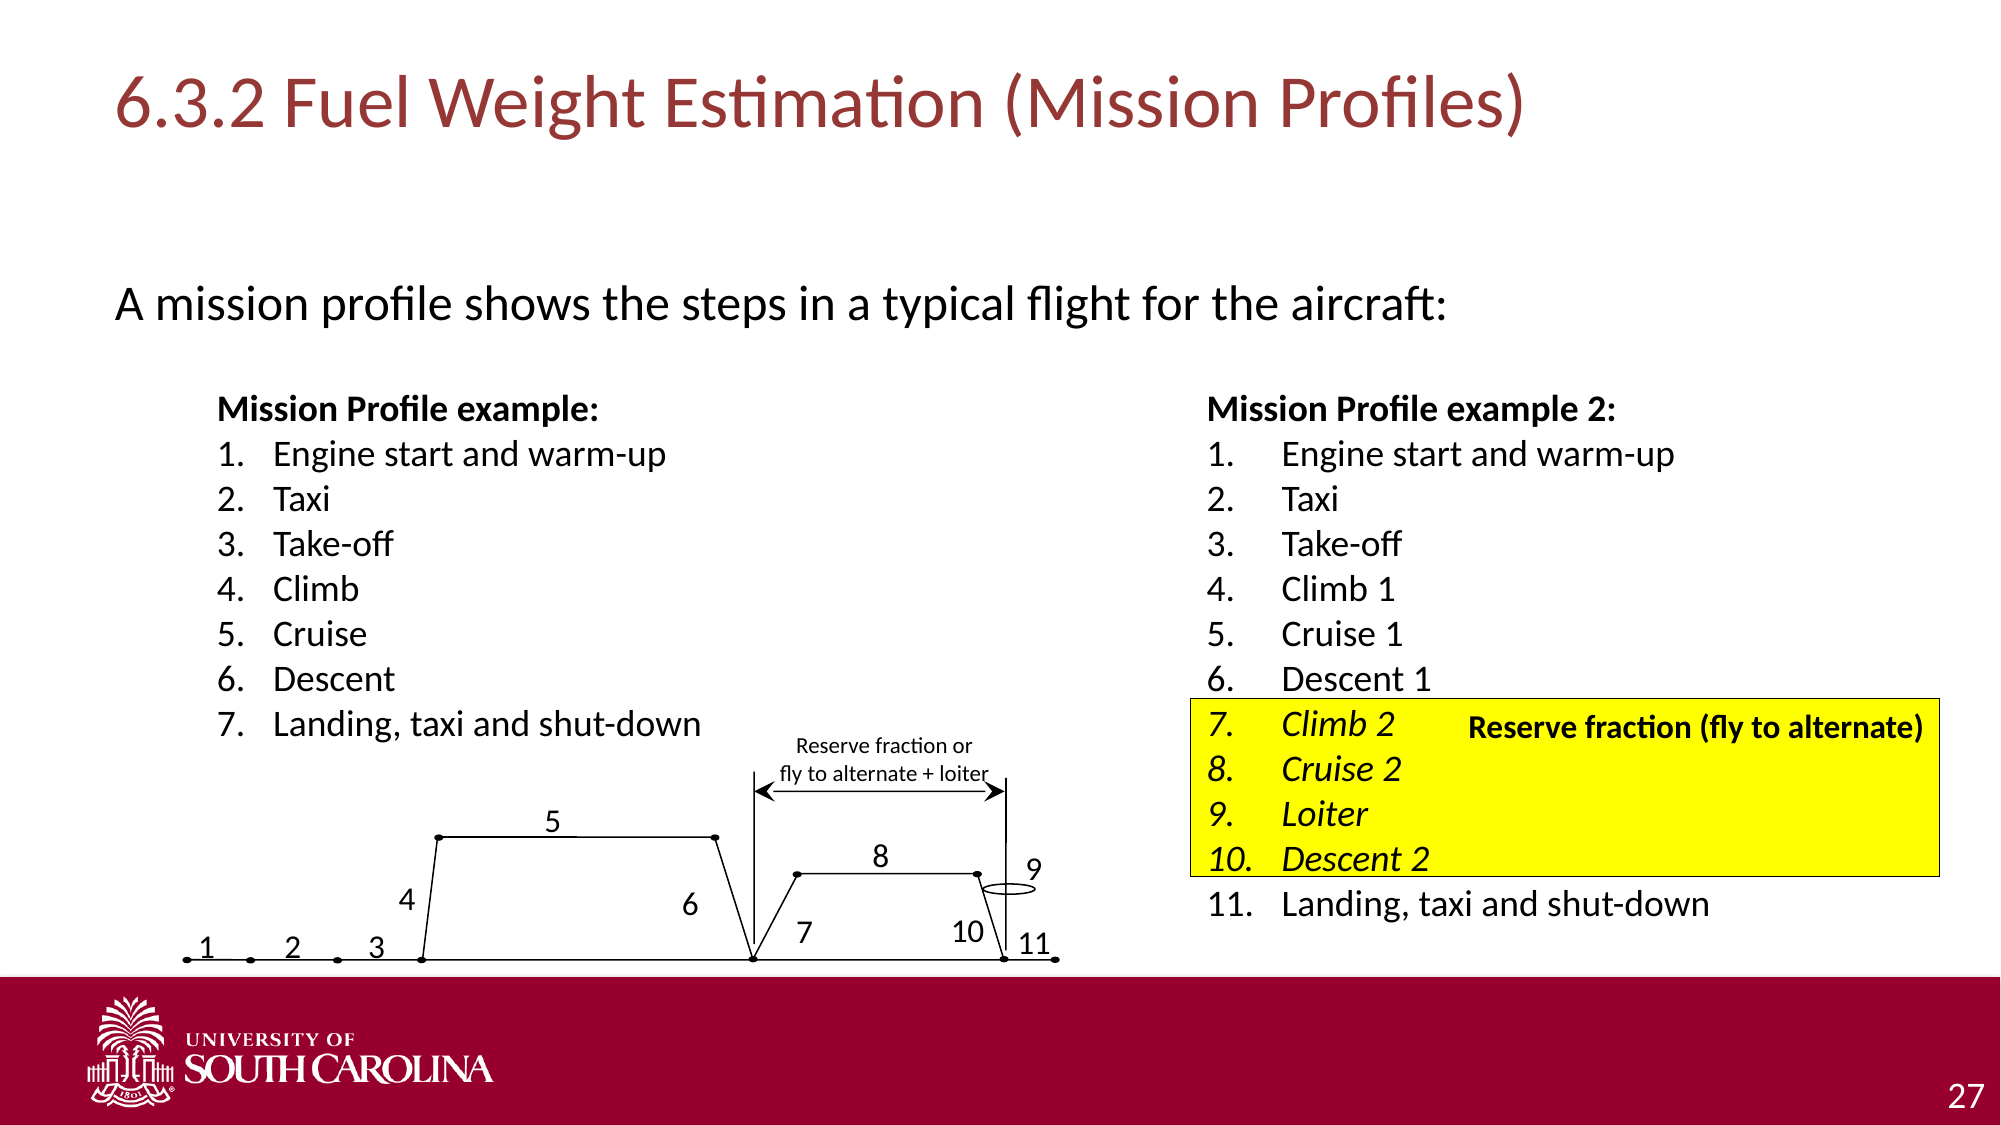

# 6.3.2 Fuel Weight Estimation (Mission Profiles)
A mission profile shows the steps in a typical flight for the aircraft:

Mission Profile example:
Engine start and warm-up
Taxi
Take-off
Climb
Cruise
Descent
Landing, taxi and shut-down
Mission Profile example 2:
Engine start and warm-up
Taxi
Take-off
Climb 1
Cruise 1
Descent 1
Climb 2
Cruise 2
Loiter
Descent 2
Landing, taxi and shut-down
Reserve fraction (fly to alternate)

Reserve fraction or
fly to alternate + loiter

5
8

9
4

6

10
7
11
1
2
3